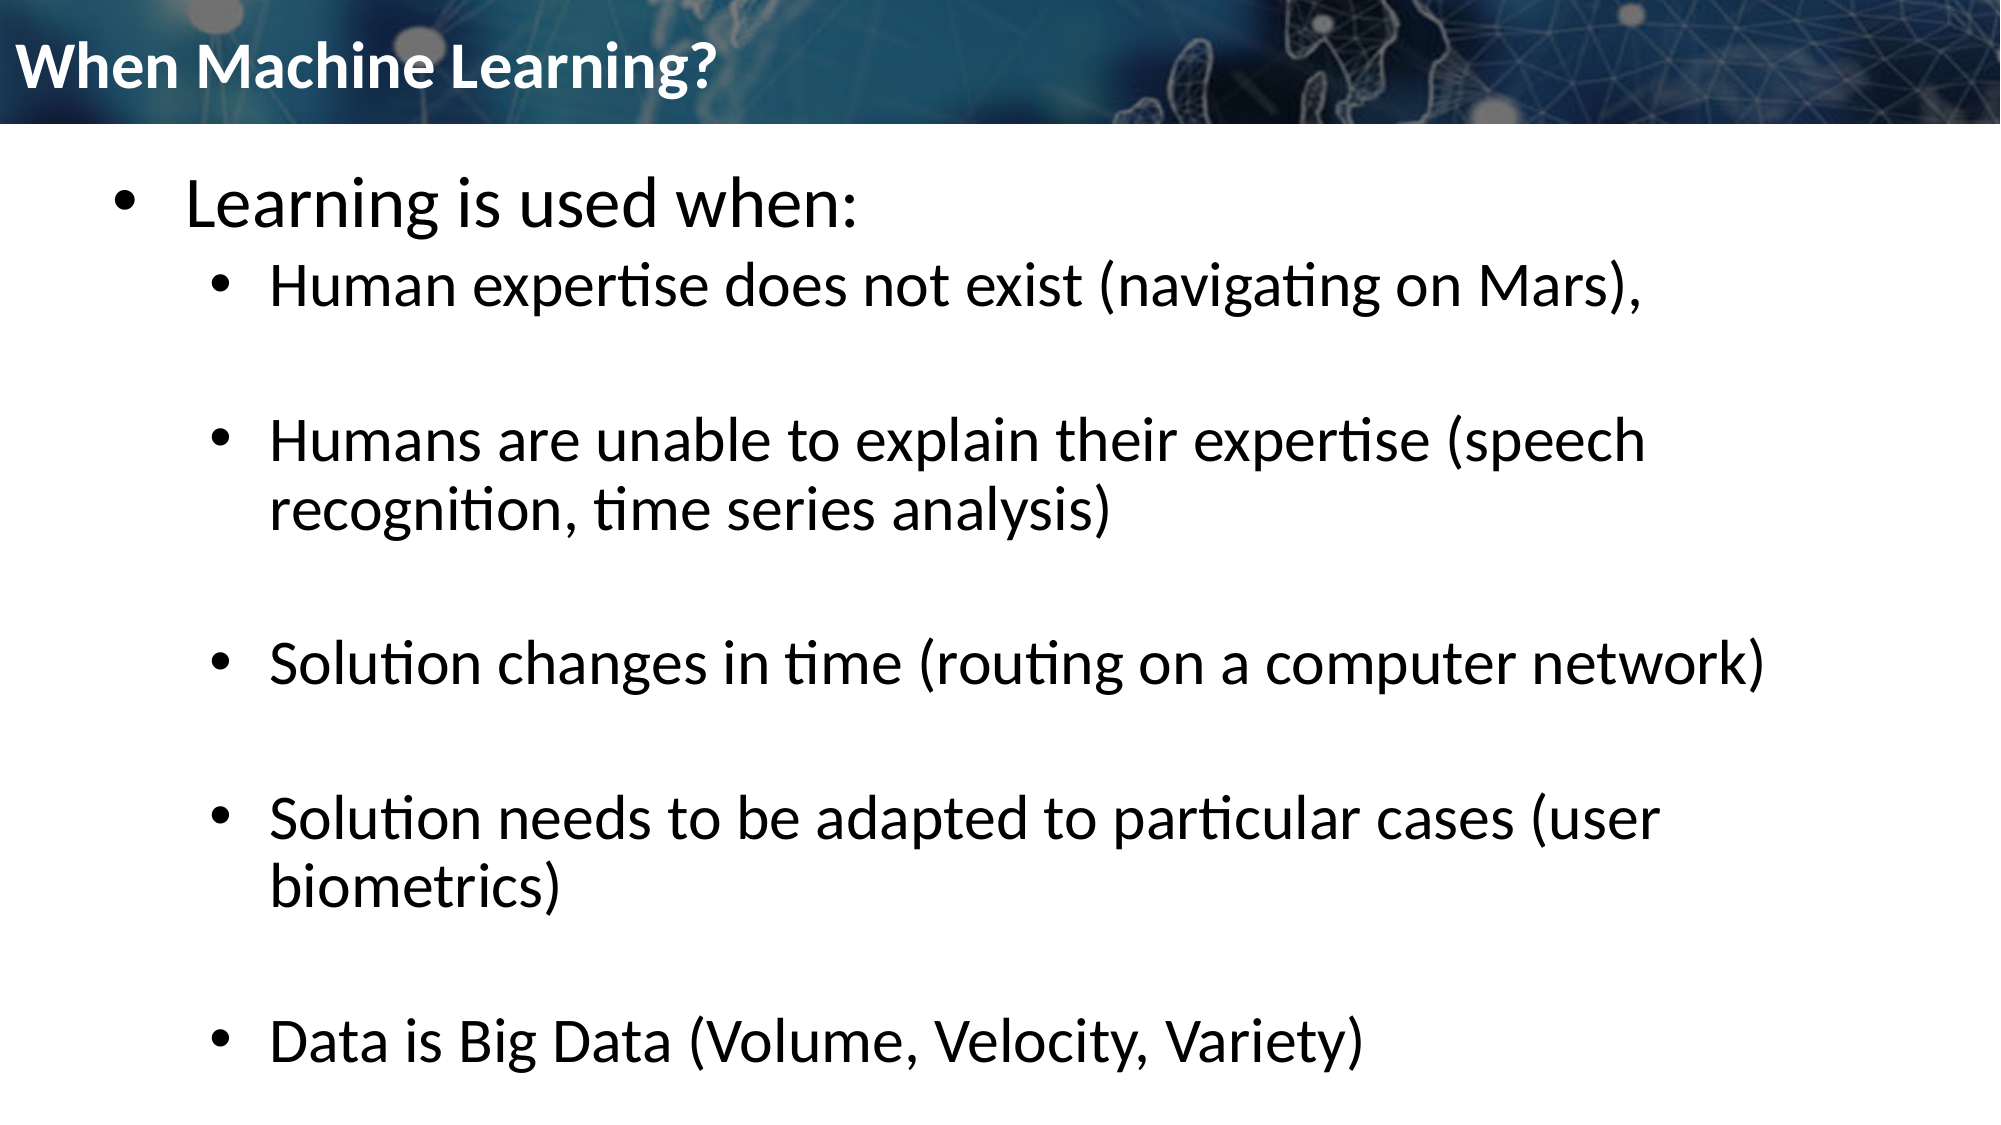

# When Machine Learning?
Learning is used when:
Human expertise does not exist (navigating on Mars),

Humans are unable to explain their expertise (speech recognition, time series analysis)

Solution changes in time (routing on a computer network)

Solution needs to be adapted to particular cases (user biometrics)

Data is Big Data (Volume, Velocity, Variety)